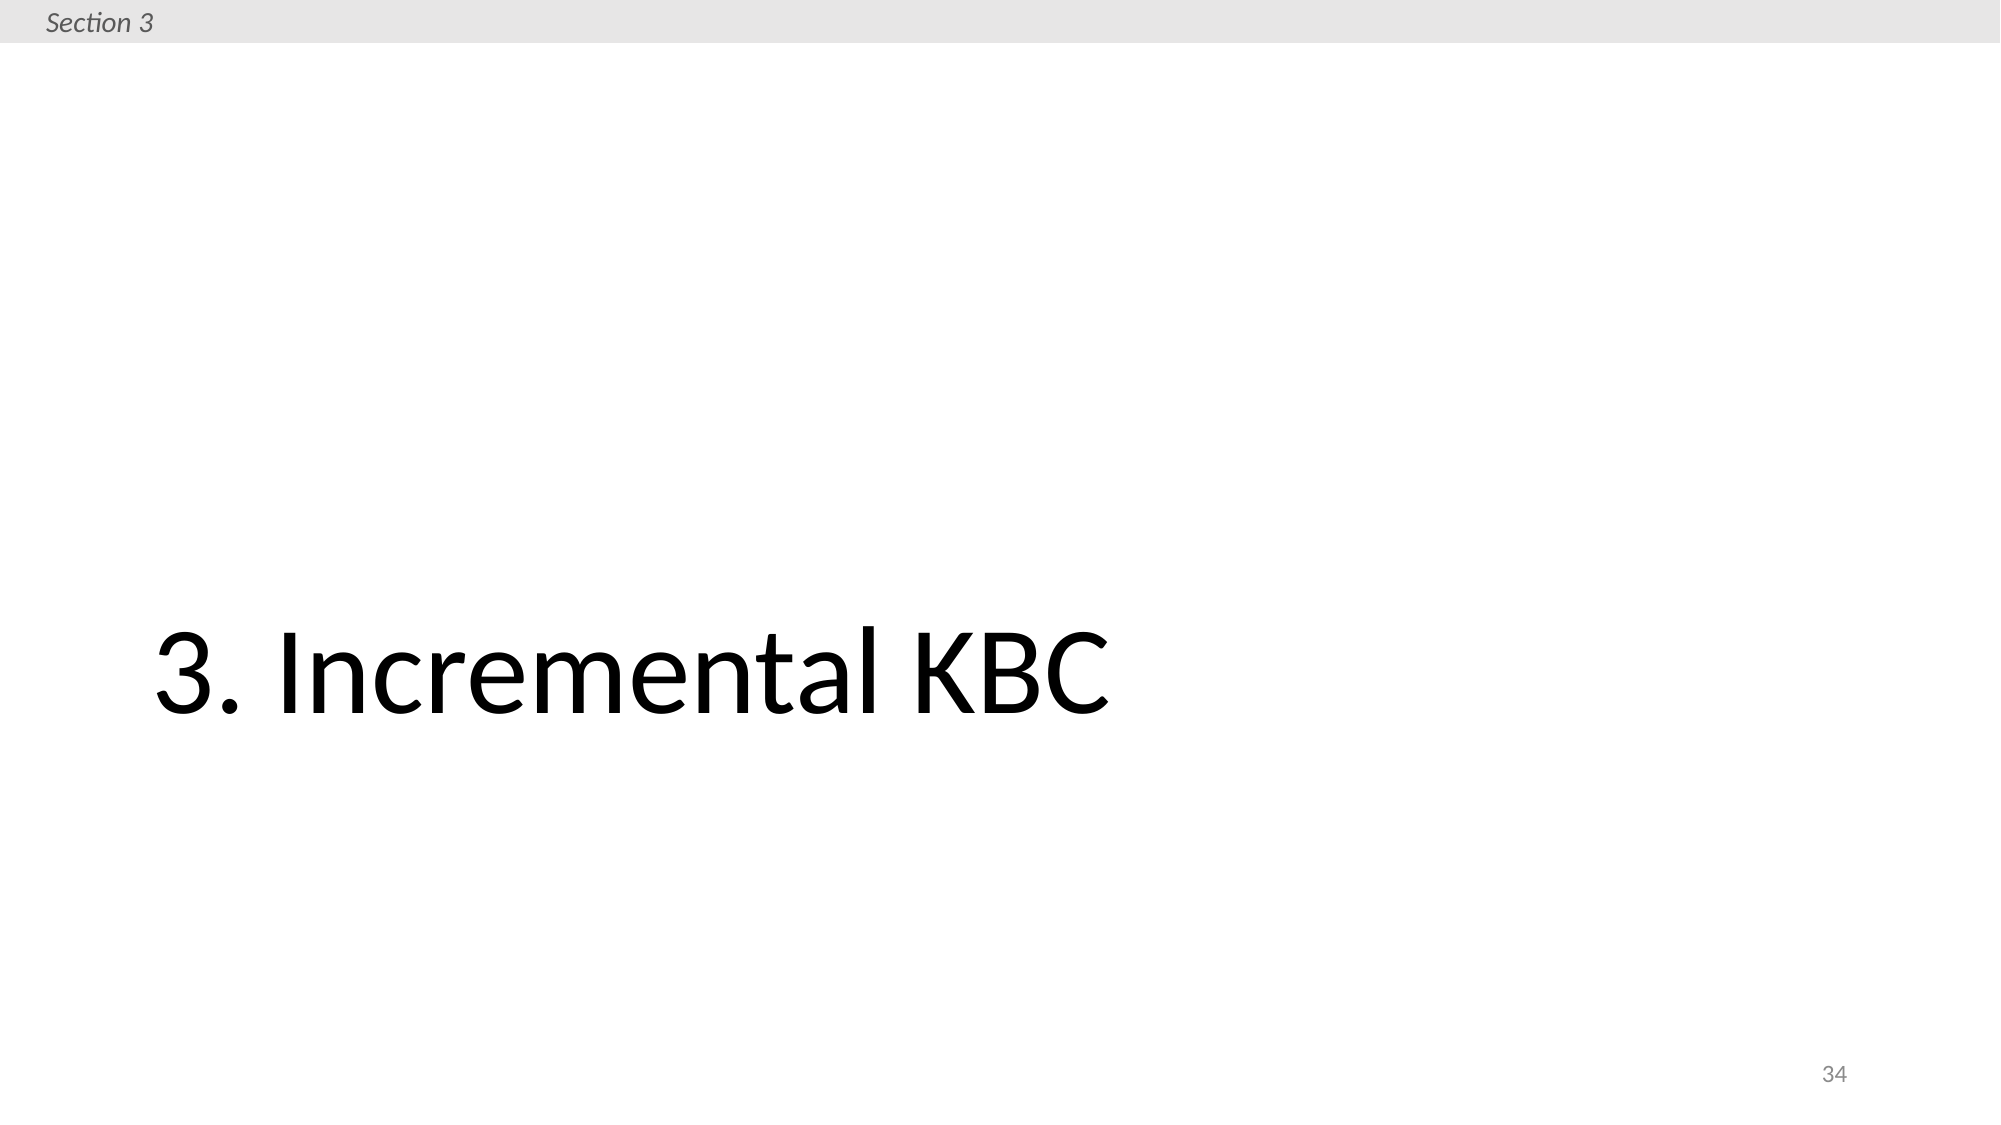

Section 3
# 3. Incremental KBC
34